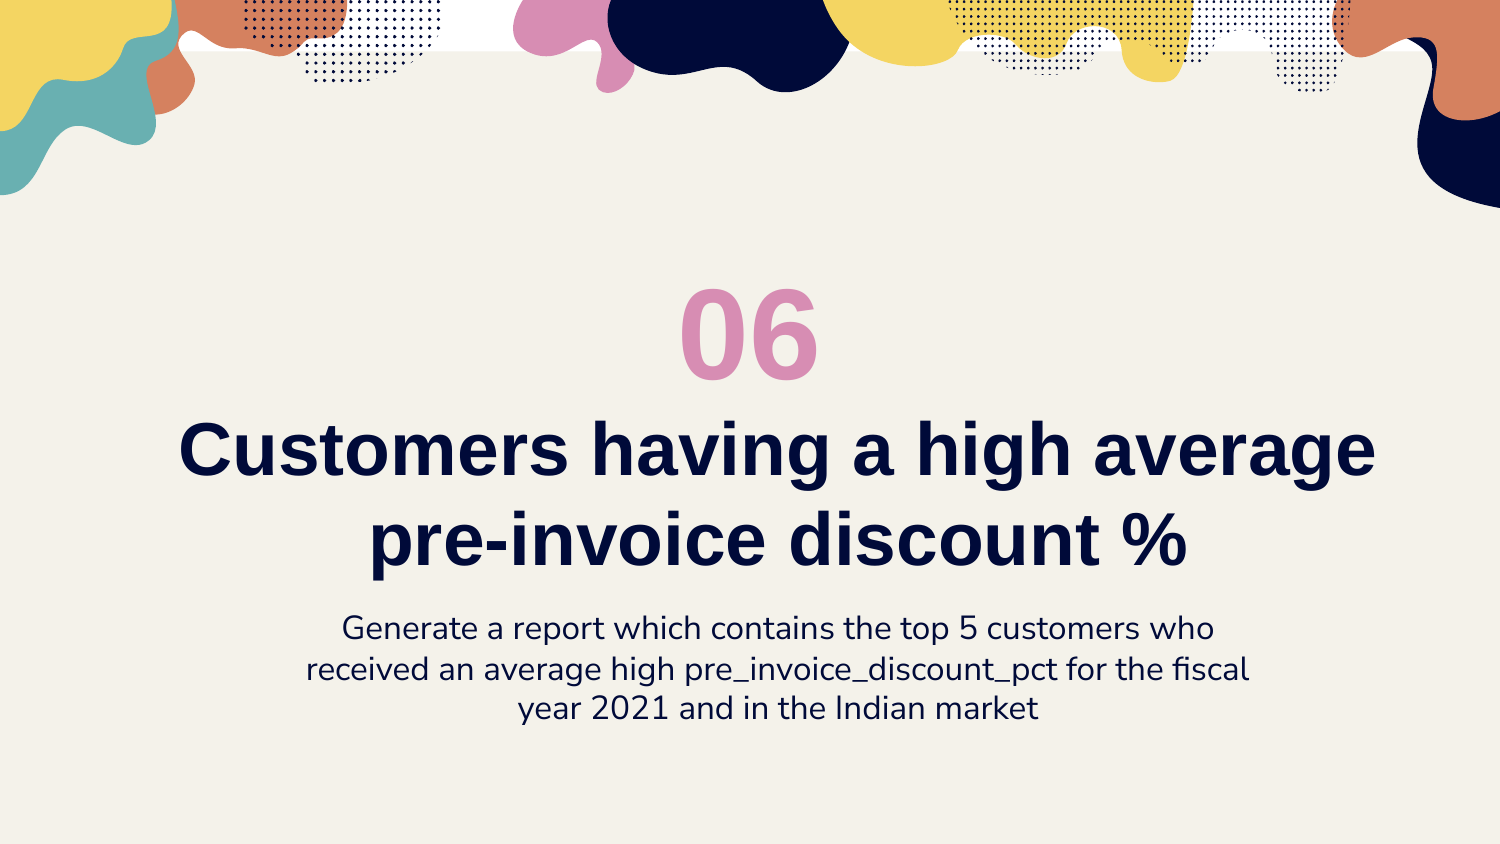

06
# Customers having a high average pre-invoice discount %
Generate a report which contains the top 5 customers who received an average high pre_invoice_discount_pct for the fiscal year 2021 and in the Indian market